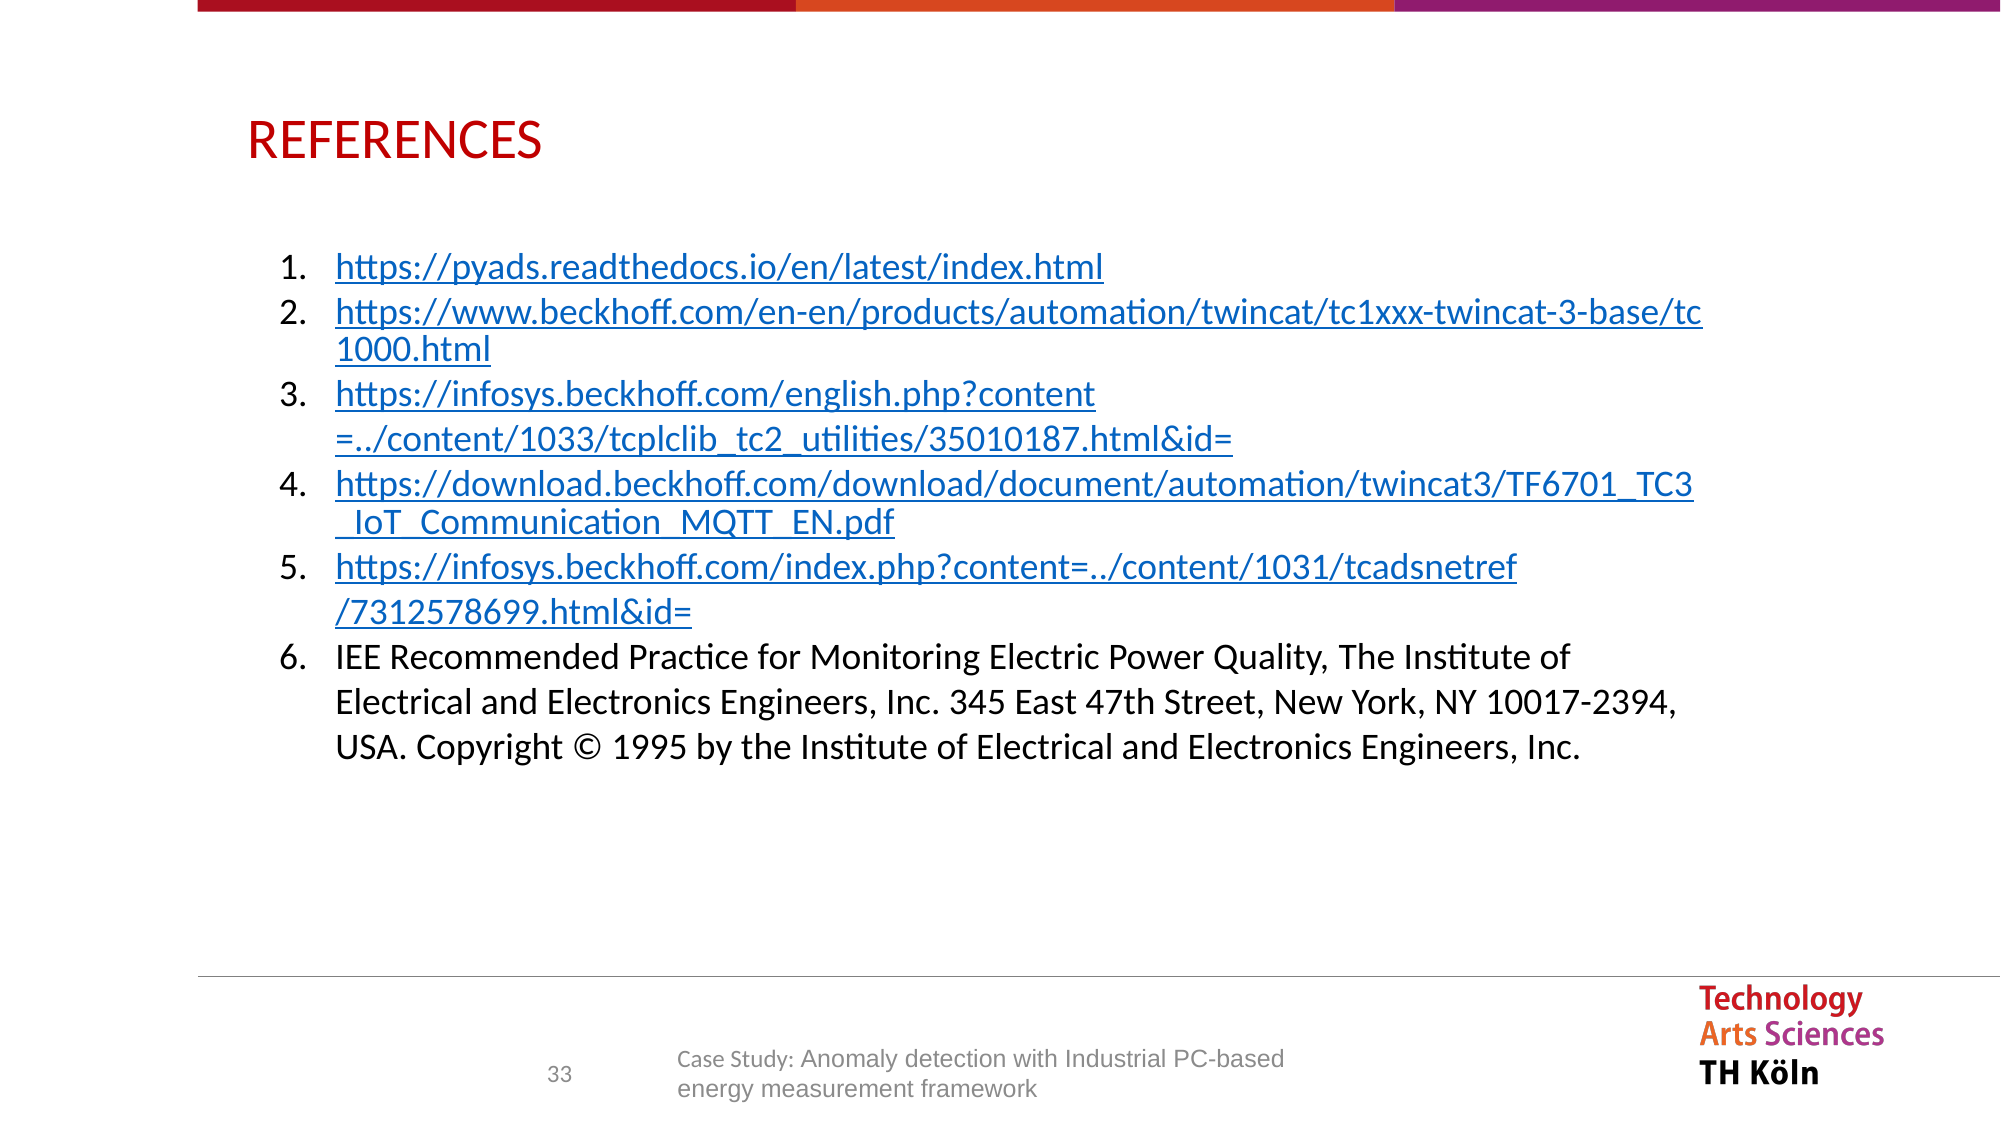

# REFERENCES
https://pyads.readthedocs.io/en/latest/index.html
https://www.beckhoff.com/en-en/products/automation/twincat/tc1xxx-twincat-3-base/tc1000.html
https://infosys.beckhoff.com/english.php?content=../content/1033/tcplclib_tc2_utilities/35010187.html&id=
https://download.beckhoff.com/download/document/automation/twincat3/TF6701_TC3_IoT_Communication_MQTT_EN.pdf
https://infosys.beckhoff.com/index.php?content=../content/1031/tcadsnetref/7312578699.html&id=
IEE Recommended Practice for Monitoring Electric Power Quality, The Institute of Electrical and Electronics Engineers, Inc. 345 East 47th Street, New York, NY 10017-2394, USA. Copyright © 1995 by the Institute of Electrical and Electronics Engineers, Inc.

33
Case Study: Anomaly detection with Industrial PC-based energy measurement framework